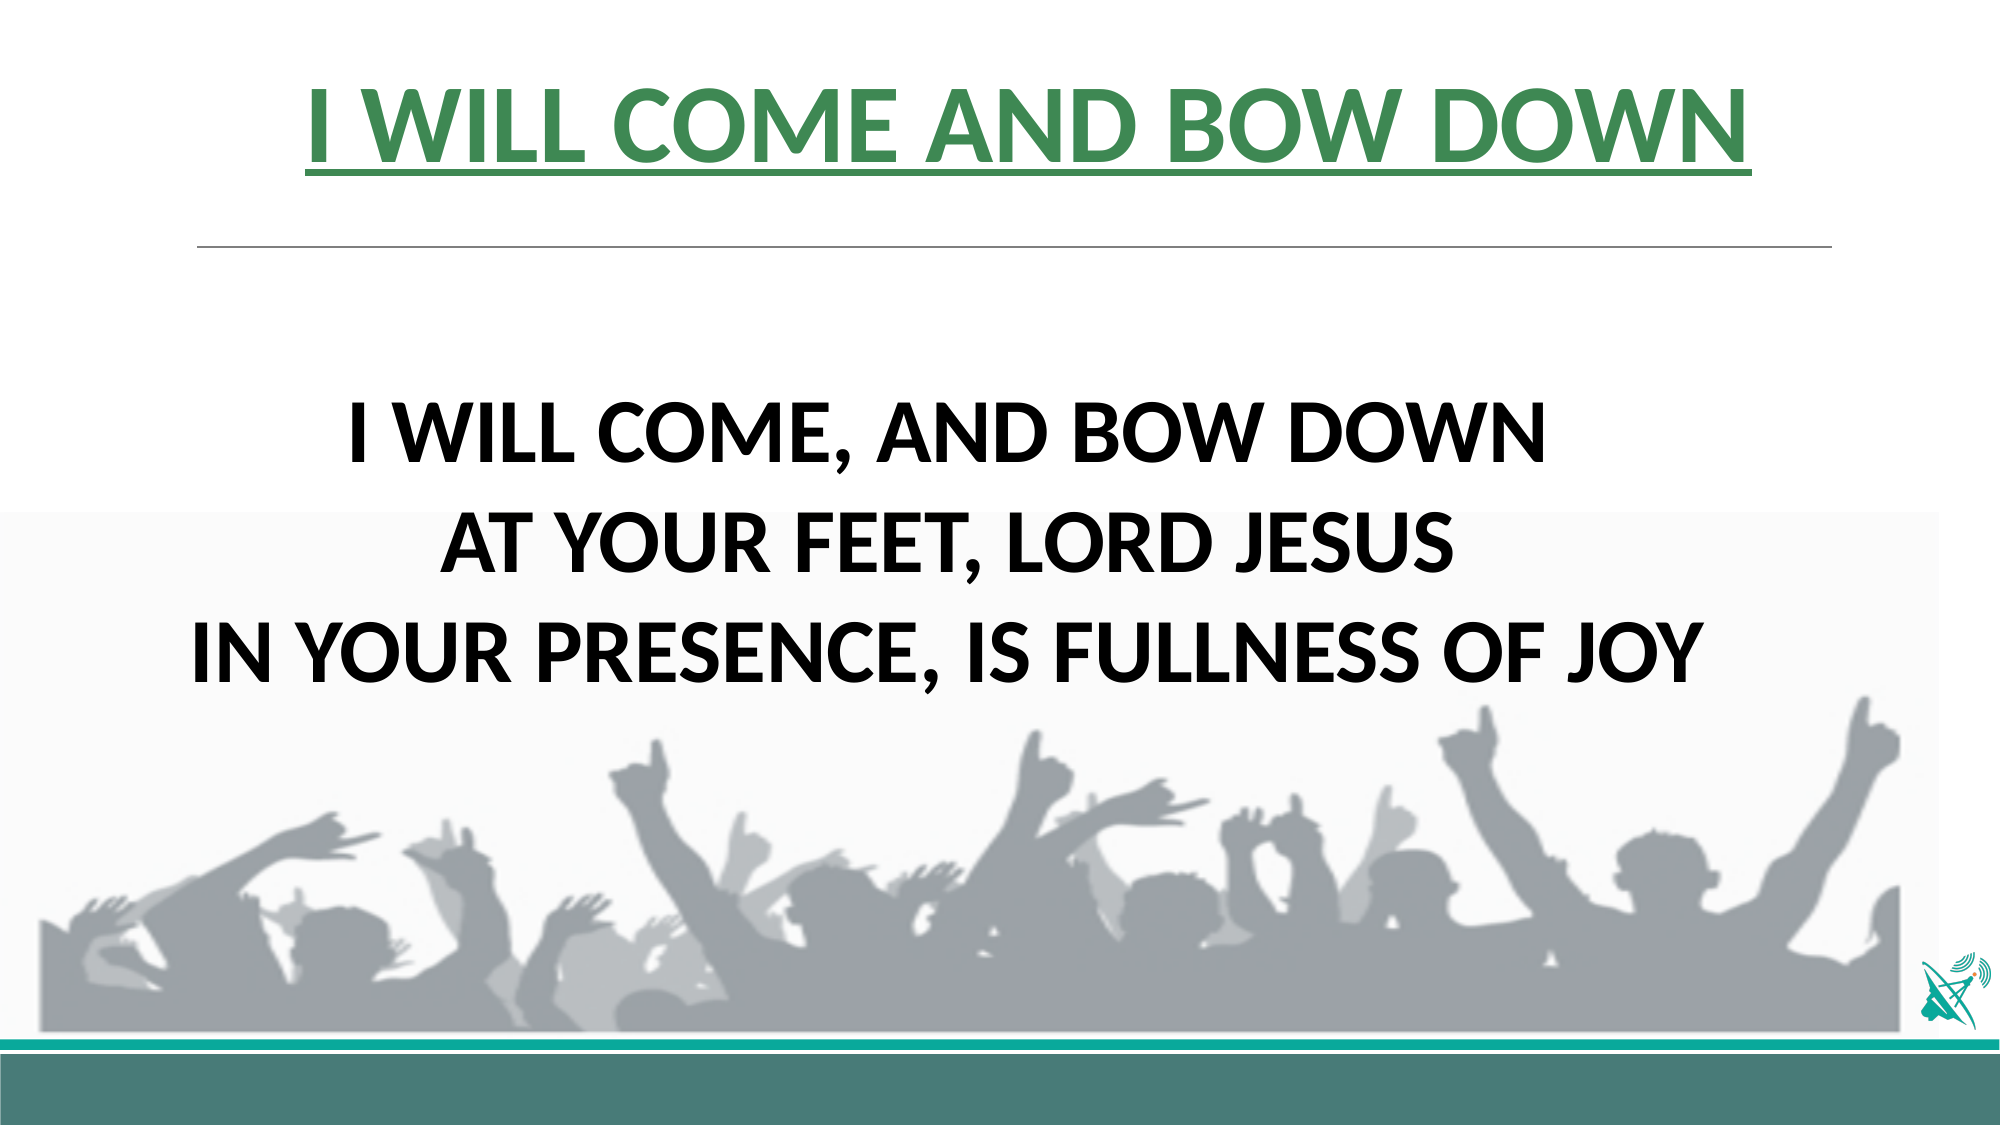

# I WILL COME AND BOW DOWN

I WILL COME, AND BOW DOWN
AT YOUR FEET, LORD JESUS
IN YOUR PRESENCE, IS FULLNESS OF JOY